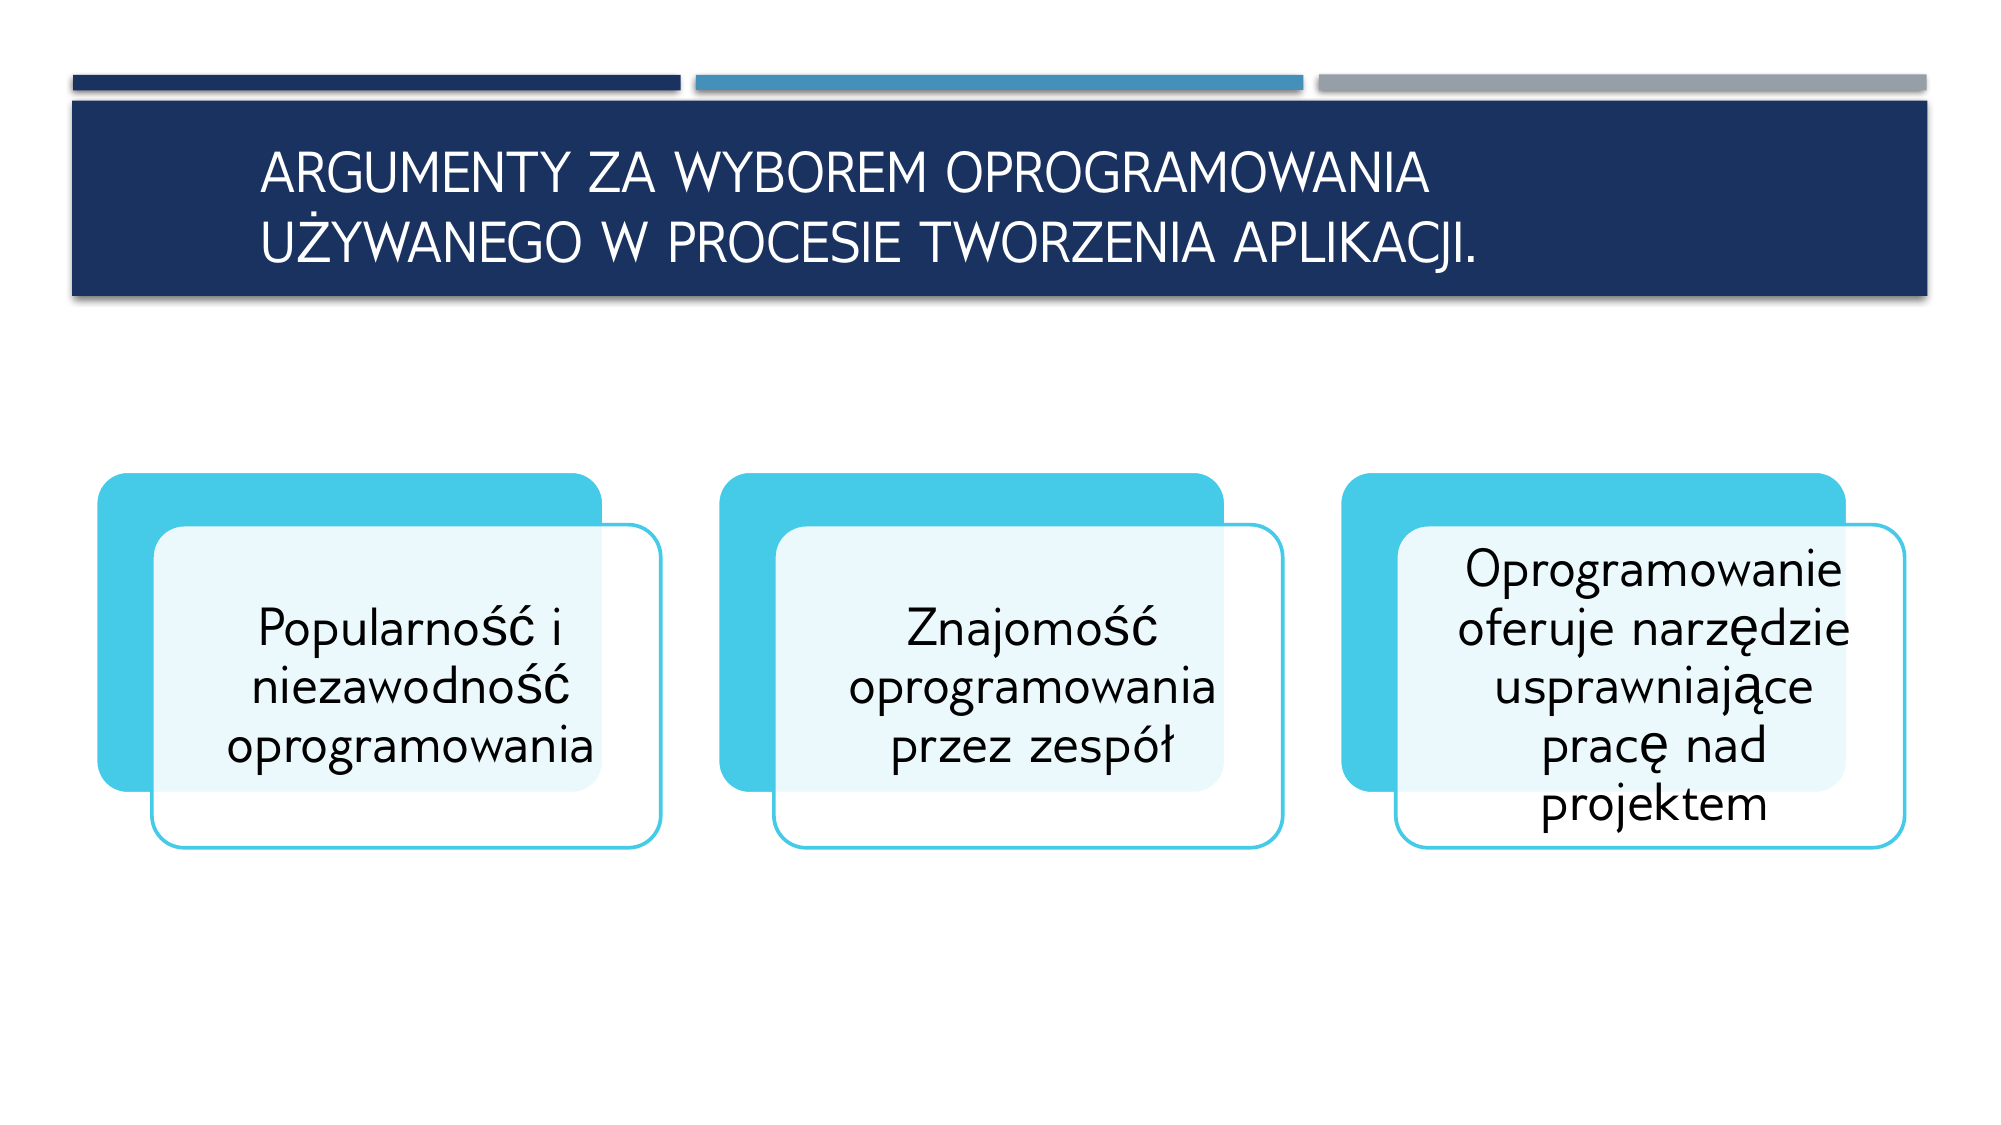

# Argumenty za wyborem Oprogramowania używanego w procesie tworzenia aplikacji.
Popularność i niezawodność oprogramowania
Znajomość oprogramowania przez zespół
Oprogramowanie oferuje narzędzie usprawniające pracę nad projektem